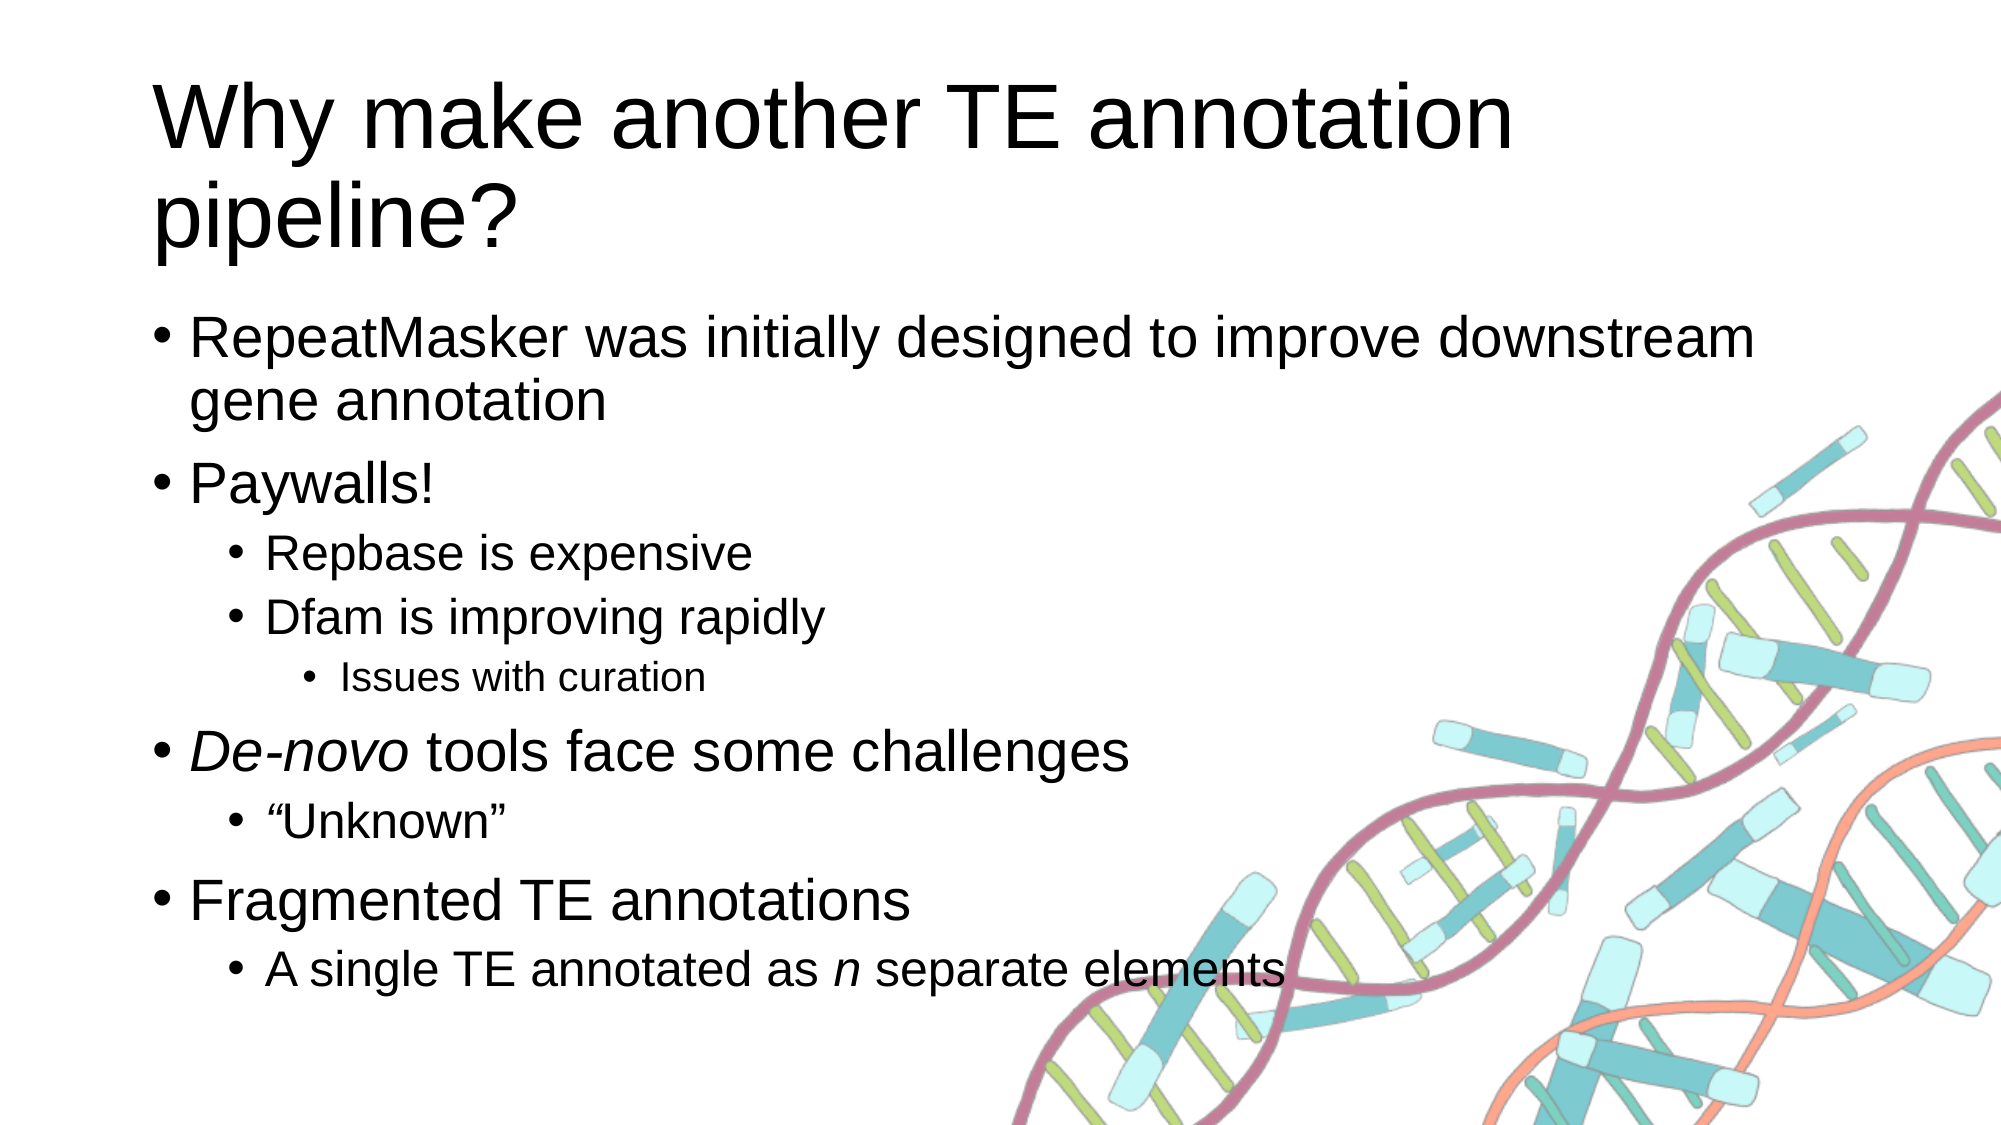

# Why make another TE annotation pipeline?
RepeatMasker was initially designed to improve downstream gene annotation
Paywalls!
Repbase is expensive
Dfam is improving rapidly
Issues with curation
De-novo tools face some challenges
“Unknown”
Fragmented TE annotations
A single TE annotated as n separate elements